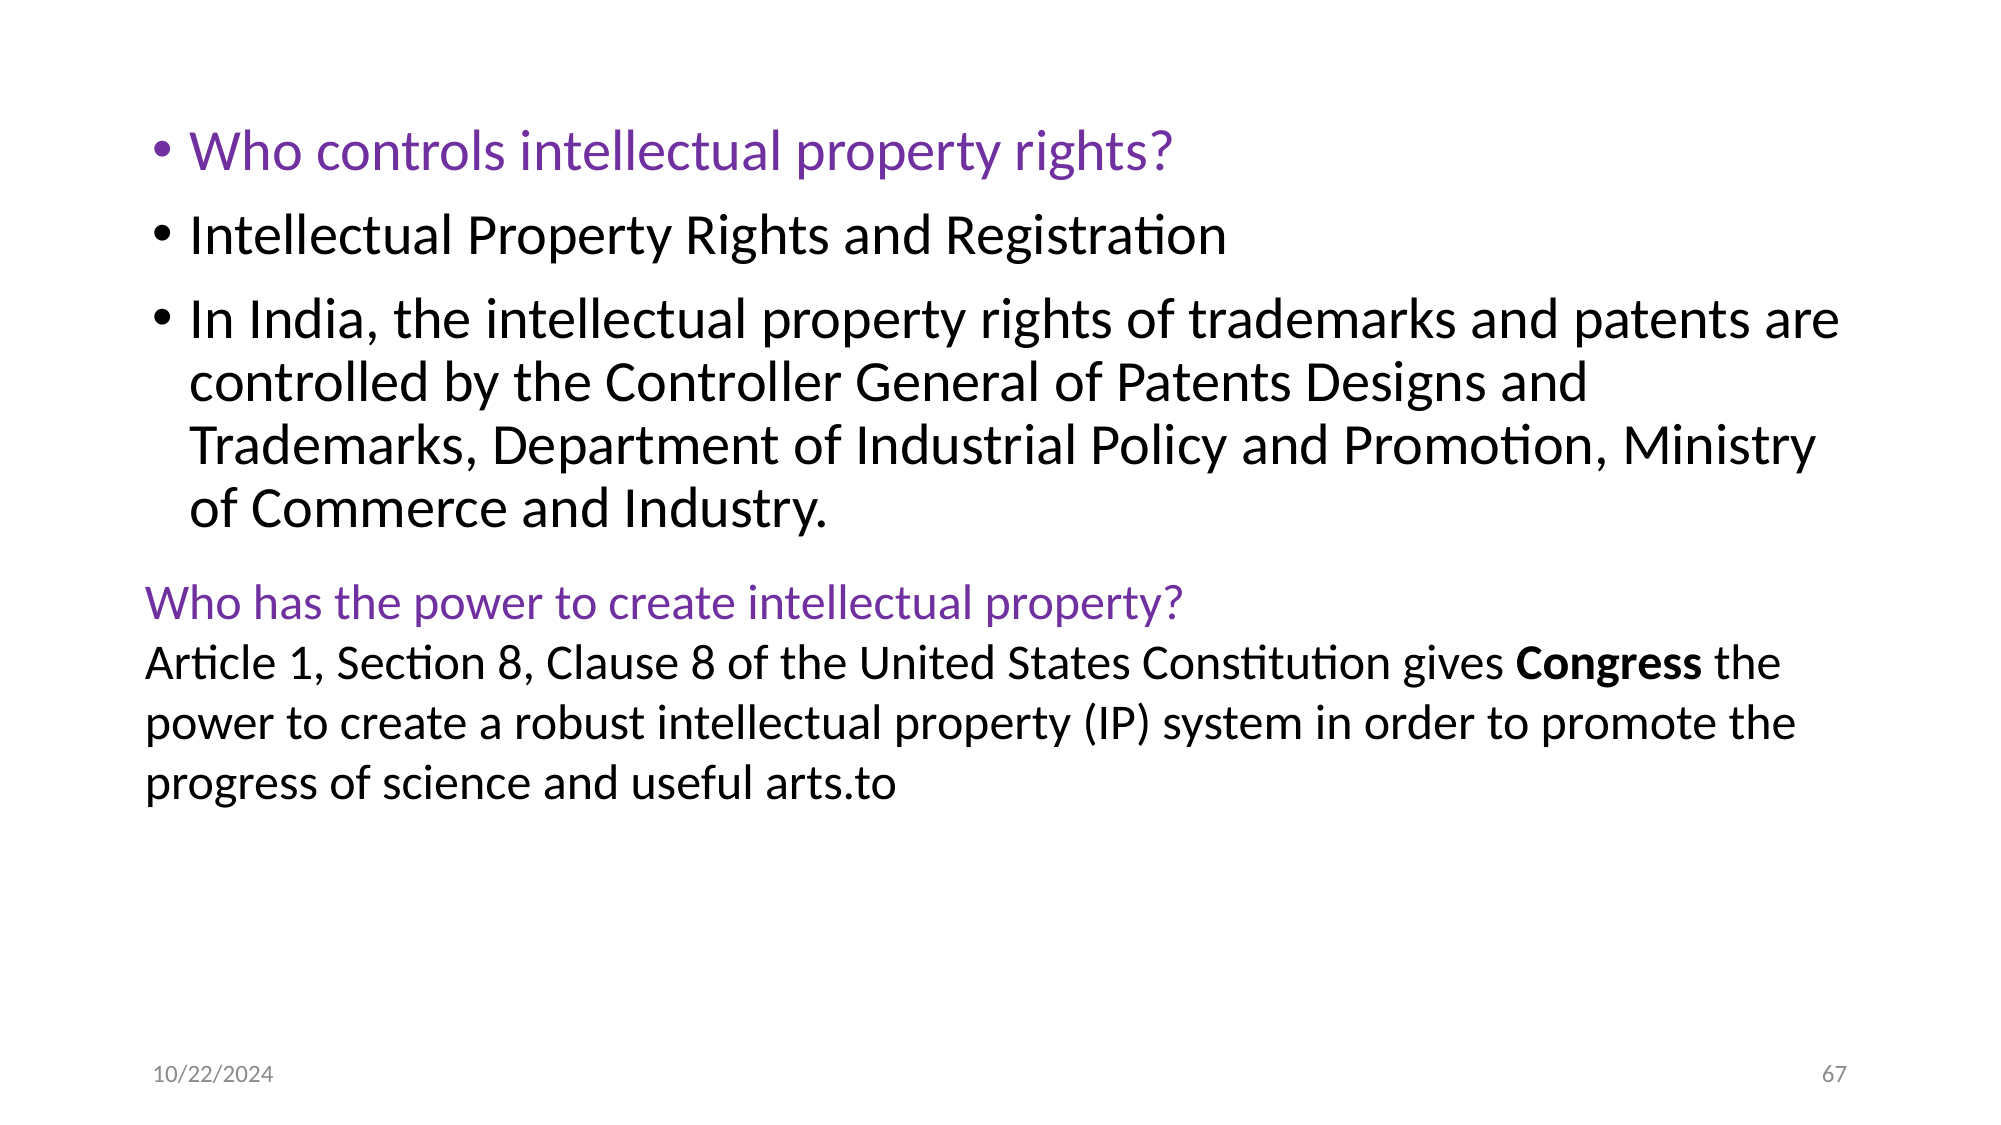

Who controls intellectual property rights?
Intellectual Property Rights and Registration
In India, the intellectual property rights of trademarks and patents are controlled by the Controller General of Patents Designs and Trademarks, Department of Industrial Policy and Promotion, Ministry of Commerce and Industry.
Who has the power to create intellectual property?
Article 1, Section 8, Clause 8 of the United States Constitution gives Congress the power to create a robust intellectual property (IP) system in order to promote the progress of science and useful arts.to
10/22/2024
67